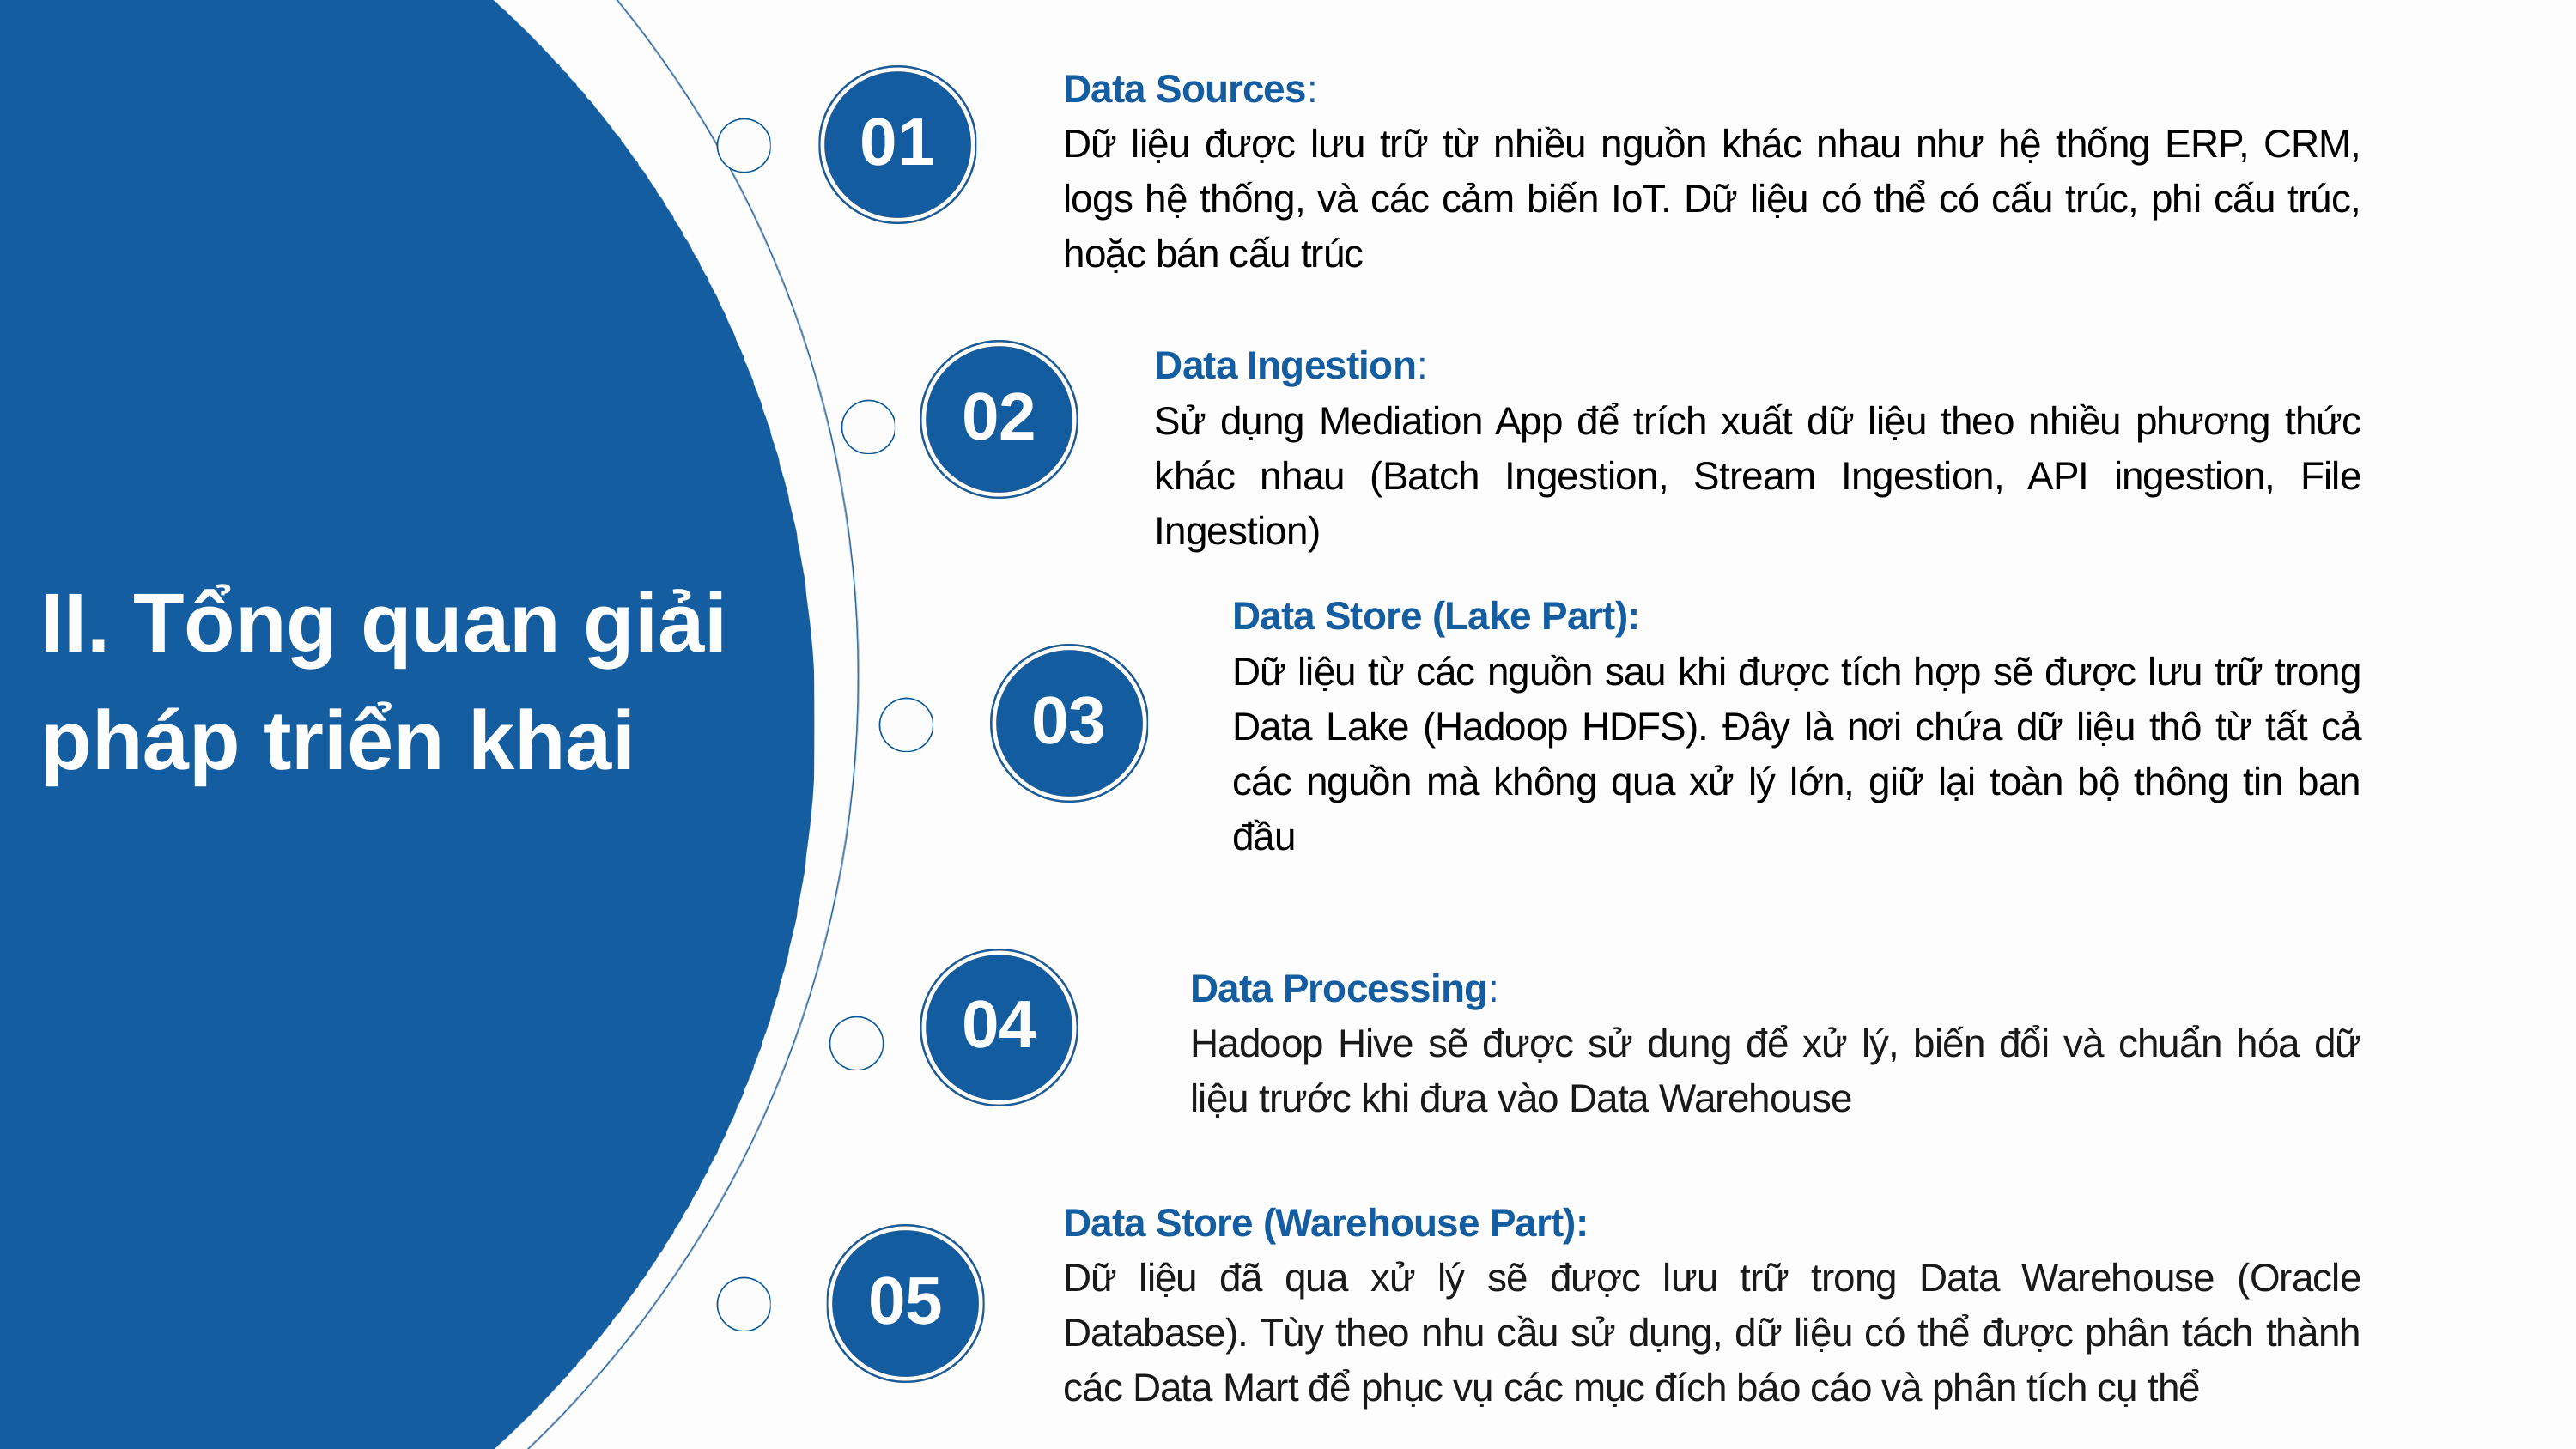

Data Sources:
Dữ liệu được lưu trữ từ nhiều nguồn khác nhau như hệ thống ERP, CRM, logs hệ thống, và các cảm biến IoT. Dữ liệu có thể có cấu trúc, phi cấu trúc, hoặc bán cấu trúc

01

Data Ingestion:
Sử dụng Mediation App để trích xuất dữ liệu theo nhiều phương thức khác nhau (Batch Ingestion, Stream Ingestion, API ingestion, File Ingestion)

02

II. Tổng quan giải pháp triển khai
Data Store (Lake Part):
Dữ liệu từ các nguồn sau khi được tích hợp sẽ được lưu trữ trong Data Lake (Hadoop HDFS). Đây là nơi chứa dữ liệu thô từ tất cả các nguồn mà không qua xử lý lớn, giữ lại toàn bộ thông tin ban đầu

03

Data Processing:
Hadoop Hive sẽ được sử dung để xử lý, biến đổi và chuẩn hóa dữ liệu trước khi đưa vào Data Warehouse
04

04
Data Store (Warehouse Part):
Dữ liệu đã qua xử lý sẽ được lưu trữ trong Data Warehouse (Oracle Database). Tùy theo nhu cầu sử dụng, dữ liệu có thể được phân tách thành các Data Mart để phục vụ các mục đích báo cáo và phân tích cụ thể

05